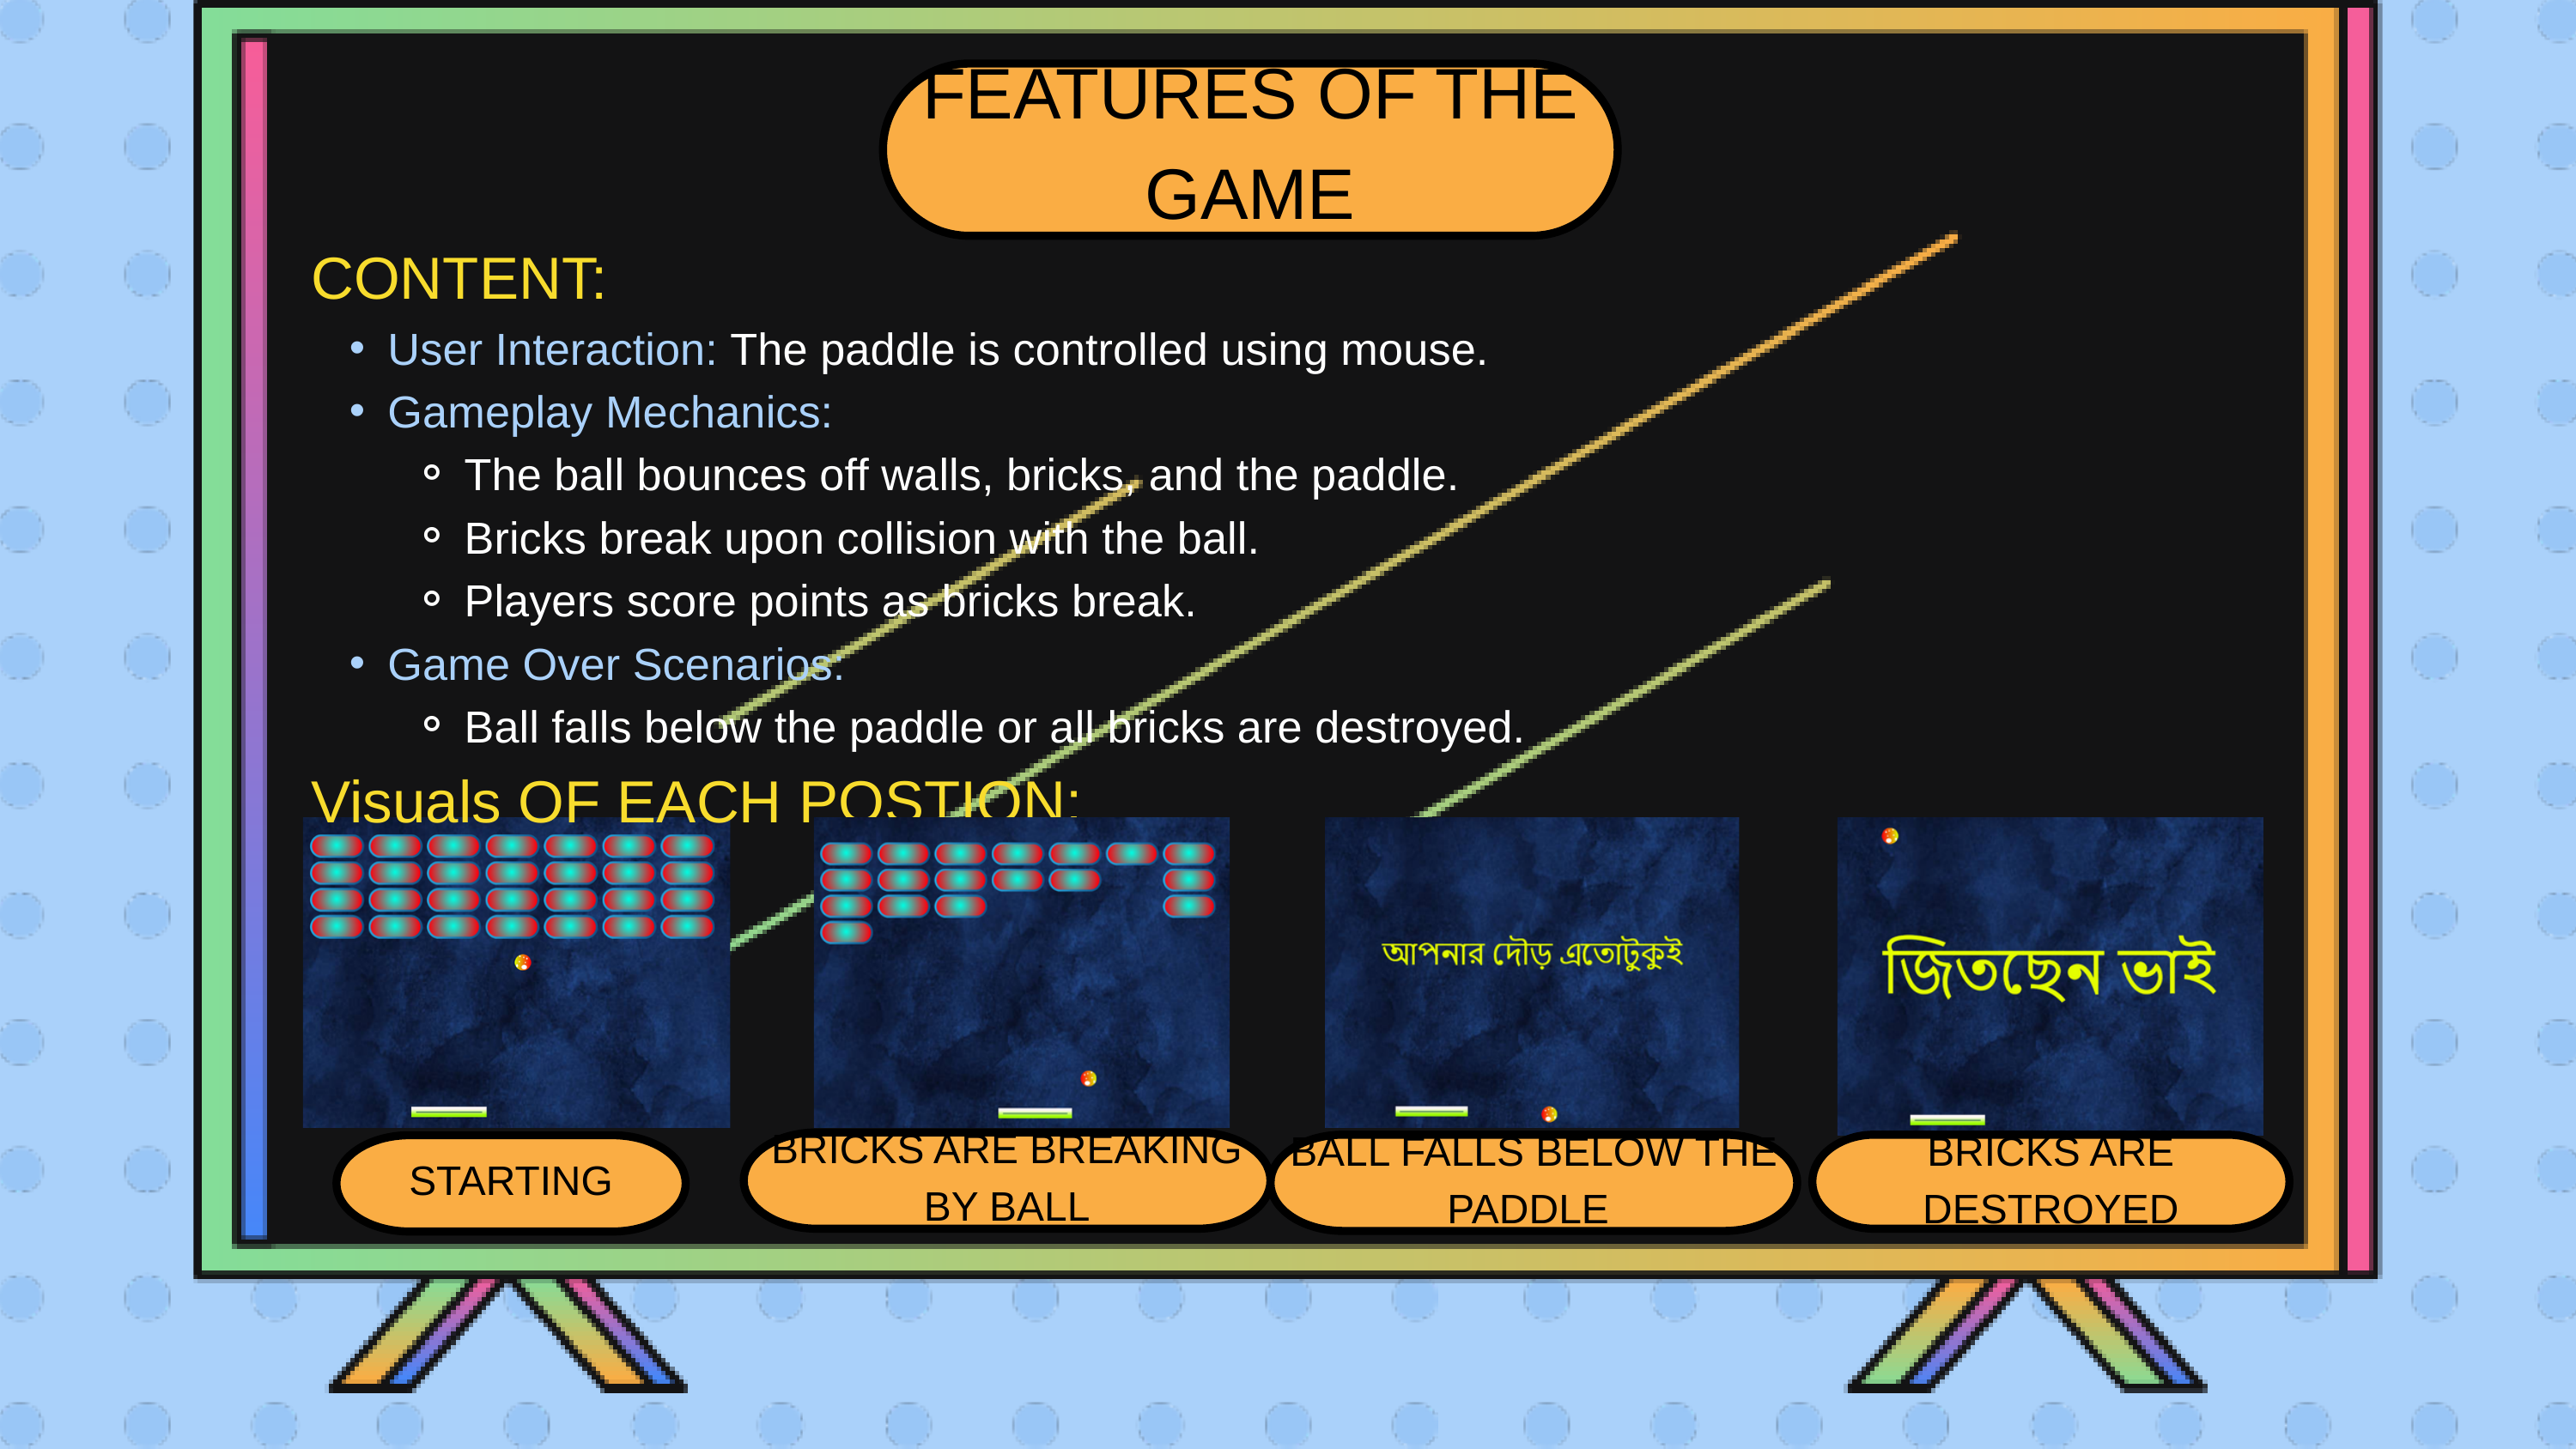

FEATURES OF THE GAME
CONTENT:
User Interaction: The paddle is controlled using mouse.
Gameplay Mechanics:
The ball bounces off walls, bricks, and the paddle.
Bricks break upon collision with the ball.
Players score points as bricks break.
Game Over Scenarios:
Ball falls below the paddle or all bricks are destroyed.
Visuals OF EACH POSTION:

BRICKS ARE BREAKING BY BALL

BALL FALLS BELOW THE PADDLE

BRICKS ARE DESTROYED

STARTING